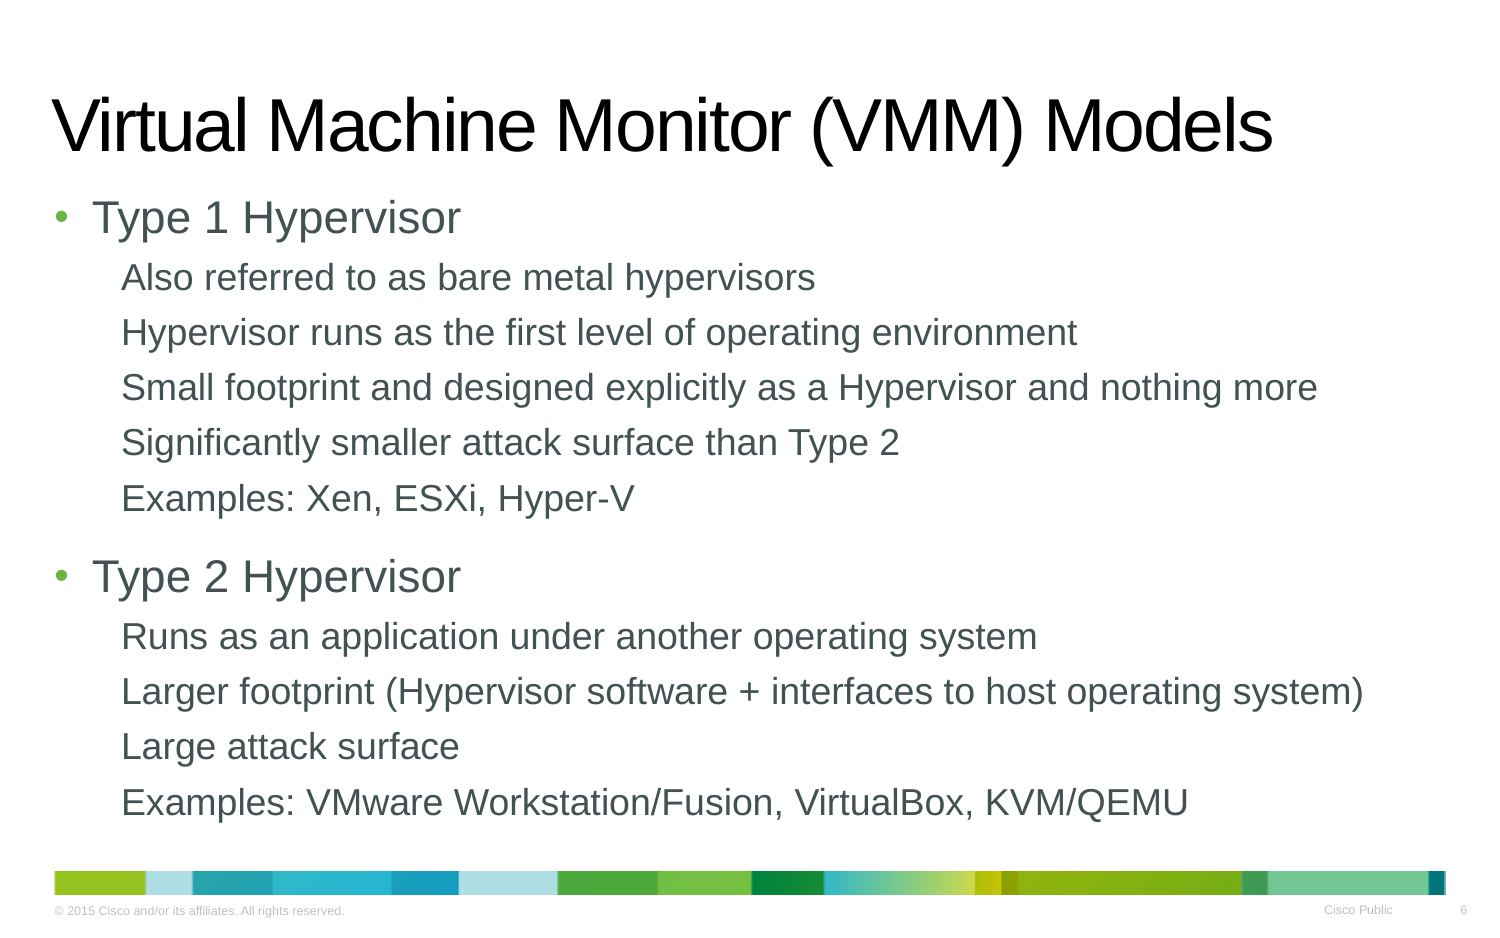

# Virtual Machine Monitor (VMM) Models
Type 1 Hypervisor
Also referred to as bare metal hypervisors
Hypervisor runs as the first level of operating environment
Small footprint and designed explicitly as a Hypervisor and nothing more
Significantly smaller attack surface than Type 2
Examples: Xen, ESXi, Hyper-V
Type 2 Hypervisor
Runs as an application under another operating system
Larger footprint (Hypervisor software + interfaces to host operating system)
Large attack surface
Examples: VMware Workstation/Fusion, VirtualBox, KVM/QEMU